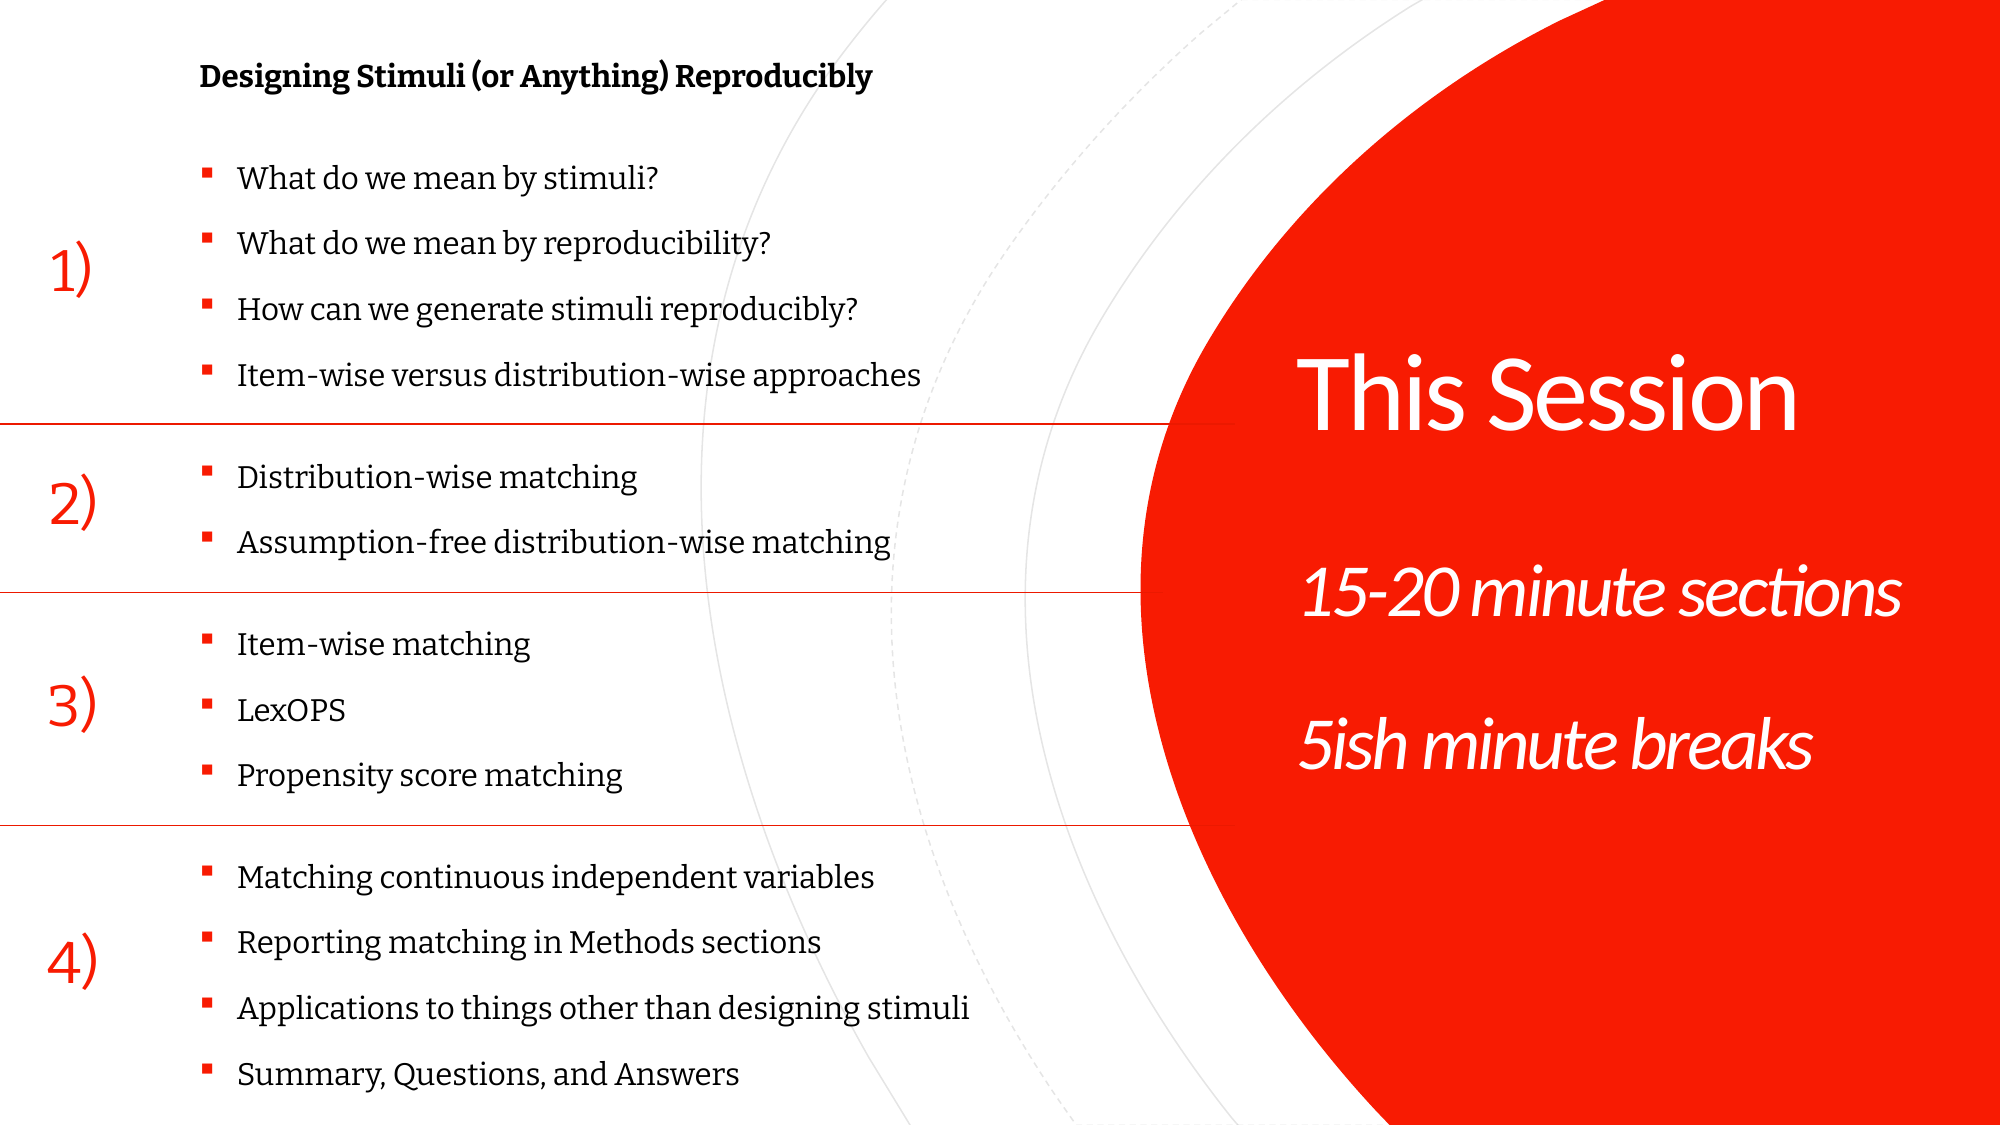

Designing Stimuli (or Anything) Reproducibly

What do we mean by stimuli?
What do we mean by reproducibility?
How can we generate stimuli reproducibly?
Item-wise versus distribution-wise approaches

Distribution-wise matching
Assumption-free distribution-wise matching

Item-wise matching
LexOPS
Propensity score matching

Matching continuous independent variables
Reporting matching in Methods sections
Applications to things other than designing stimuli
Summary, Questions, and Answers
# This Session 15-20 minute sections 5ish minute breaks
1)
2)
3)
4)